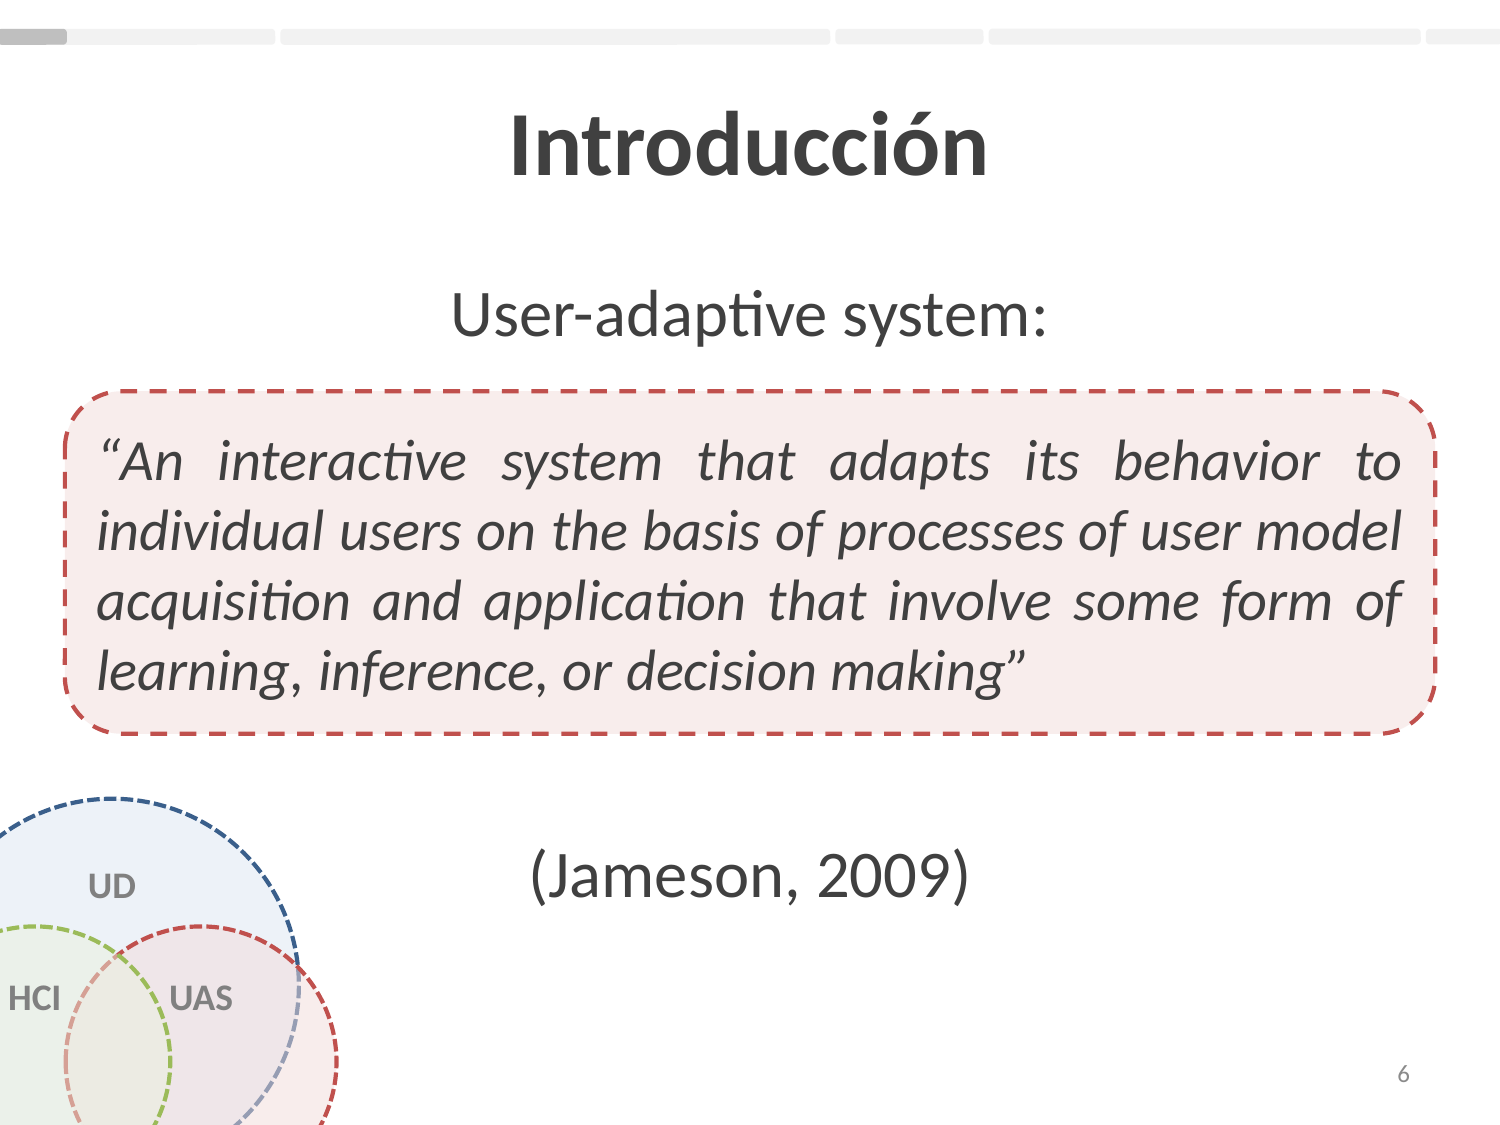

# Introducción
User-adaptive system:

(Jameson, 2009)
“An interactive system that adapts its behavior to individual users on the basis of processes of user model acquisition and application that involve some form of learning, inference, or decision making”
UD
HCI
UAS
6